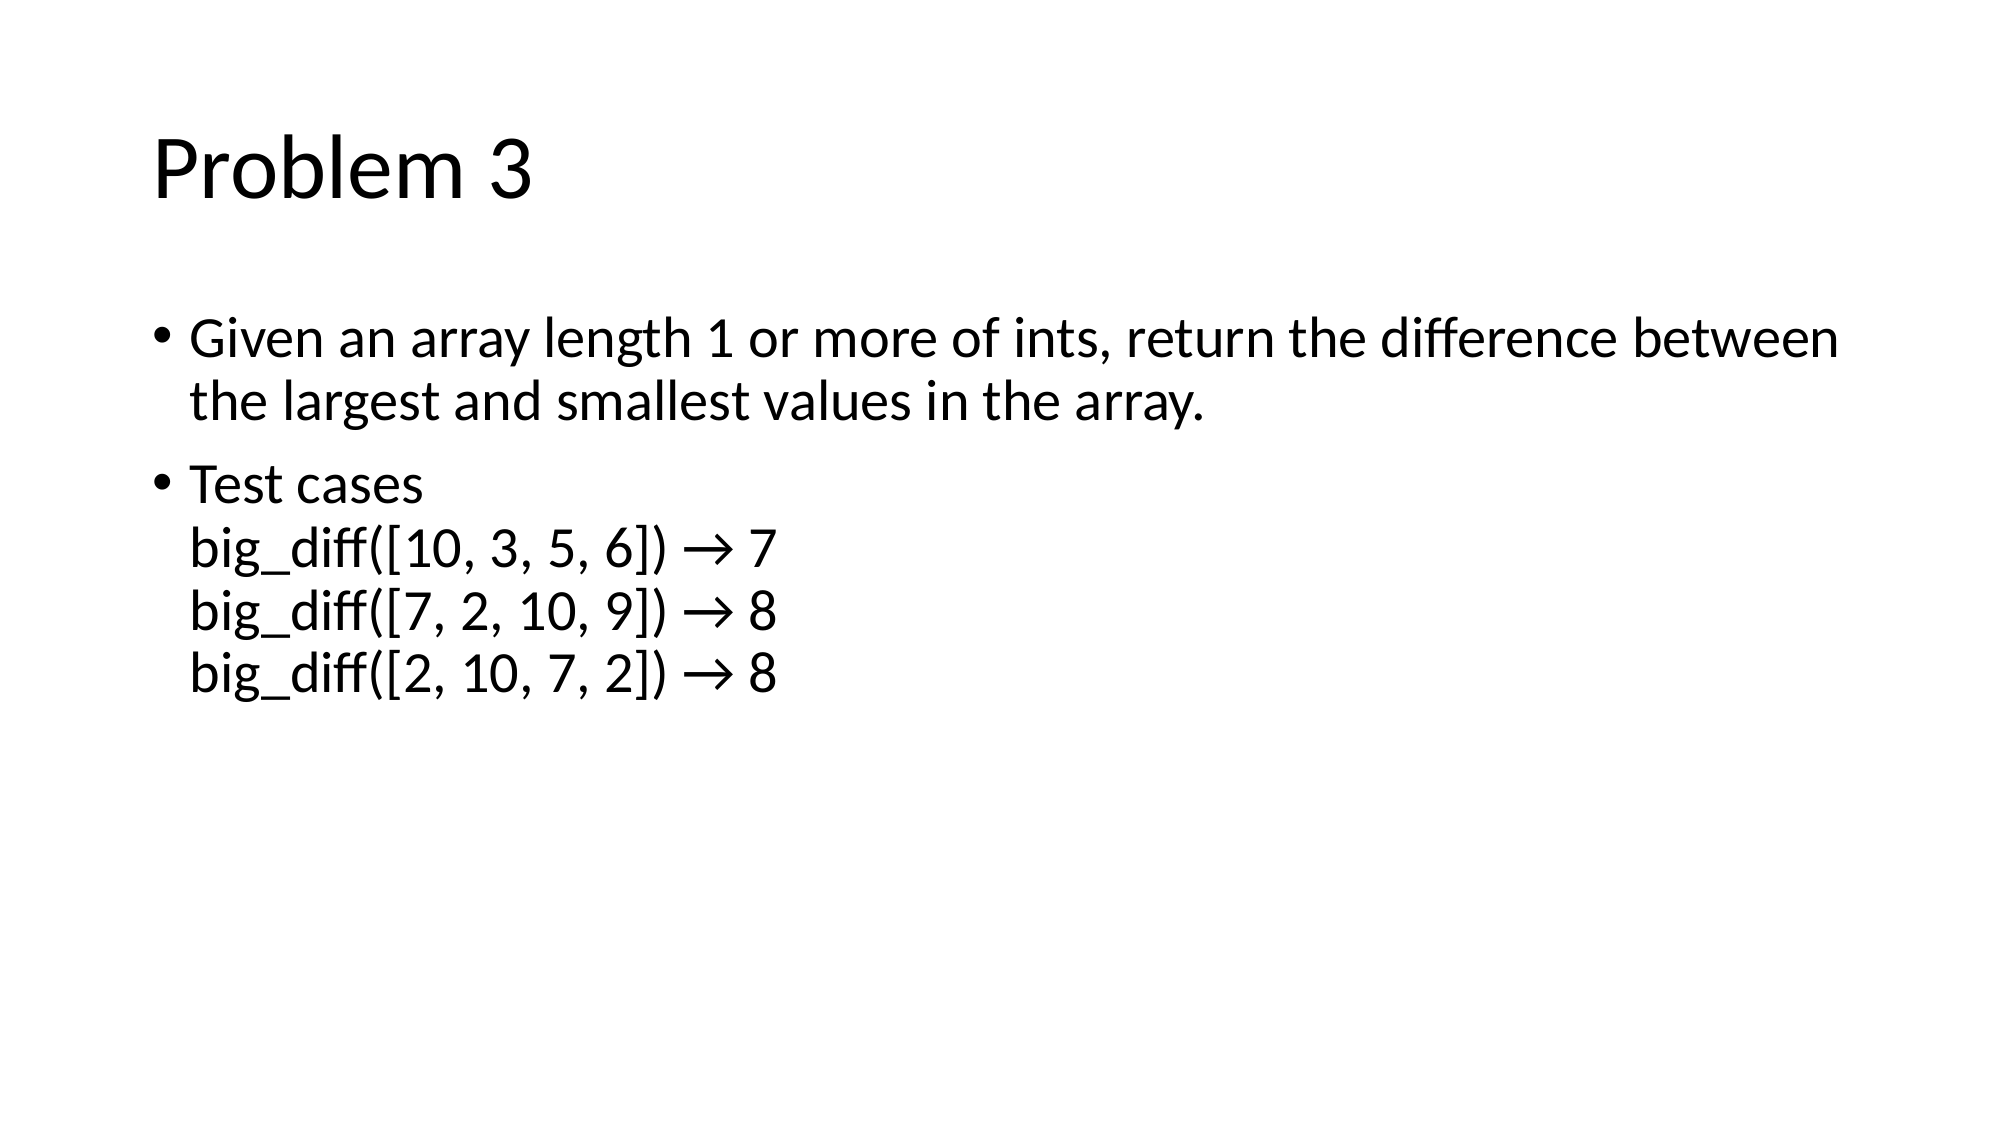

# Problem 3
Given an array length 1 or more of ints, return the difference between the largest and smallest values in the array.
Test cases
big_diff([10, 3, 5, 6]) → 7
big_diff([7, 2, 10, 9]) → 8
big_diff([2, 10, 7, 2]) → 8